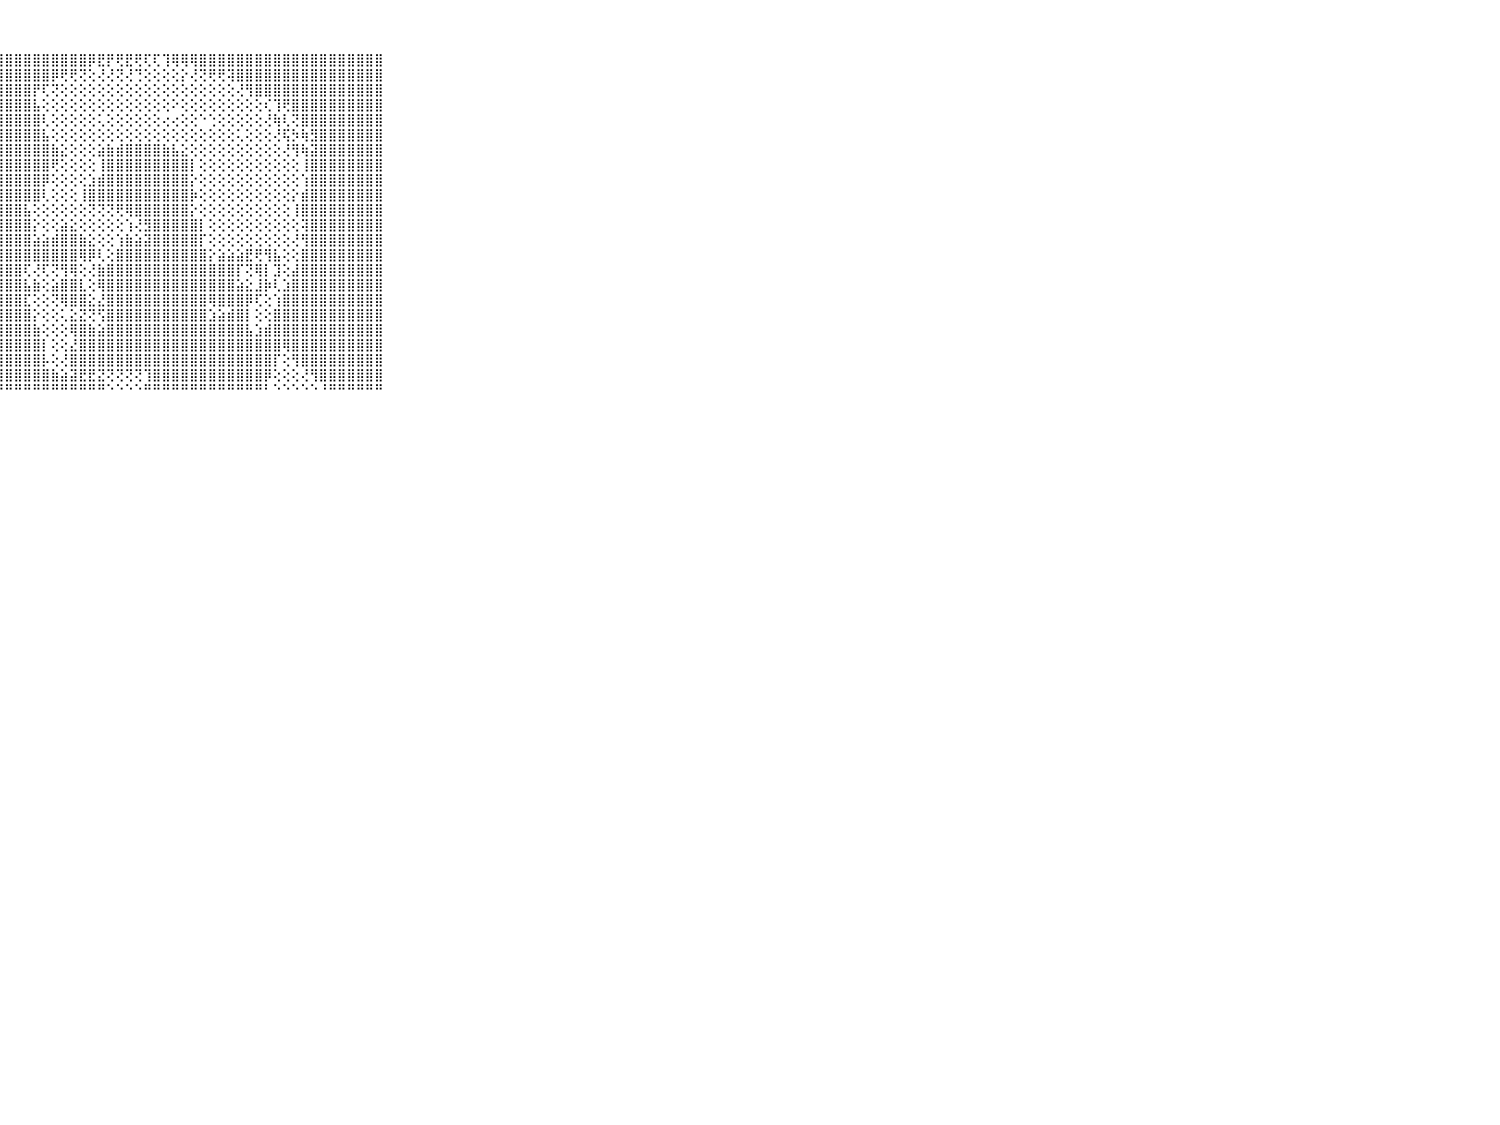

⠀⠀⠀⠀⠀⠀⠀⠀⠀⠀⠀⣿⣿⣿⣿⣿⣿⣿⣿⣿⣿⣿⣿⣿⣿⣿⣿⣿⣿⣿⣿⣿⣿⣿⣿⣿⣿⡿⣟⡟⢟⣟⢟⢏⢏⢹⢿⢿⢿⣿⣿⣿⣿⣿⣿⣿⣿⣿⣿⣿⣿⣿⣿⣿⣿⣿⣿⣿⣿⠀⠀⠀⠀⠀⠀⠀⠀⠀⠀⠀⠀
⠀⠀⠀⠀⠀⠀⠀⠀⠀⠀⠀⣿⣿⣿⣿⣿⣿⣿⣿⣿⣿⣿⣿⣿⣿⣿⣿⣿⣿⣿⣿⣿⣿⡿⢟⢟⢝⢕⢜⢜⢝⢜⢙⢕⢕⢕⢕⡕⢜⢝⢟⢟⢽⣿⣿⣿⣿⣿⣿⣿⣿⣿⣿⣿⣿⣿⣿⣿⣿⠀⠀⠀⠀⠀⠀⠀⠀⠀⠀⠀⠀
⠀⠀⠀⠀⠀⠀⠀⠀⠀⠀⠀⣿⣿⣿⣿⣿⣿⣿⣿⣿⣿⣿⣿⣿⣿⣿⣿⣿⣿⣿⣿⡟⢏⢝⢕⢕⢕⢕⢕⢕⢕⢕⢕⢕⢕⢕⢕⢕⢕⢕⢕⢕⢕⢜⢻⣿⣿⣿⣿⣿⣿⣿⣿⣿⣿⣿⣿⣿⣿⠀⠀⠀⠀⠀⠀⠀⠀⠀⠀⠀⠀
⠀⠀⠀⠀⠀⠀⠀⠀⠀⠀⠀⣿⣿⣿⣿⣿⣿⣿⣿⣿⣿⣿⣿⣿⣿⣿⣿⣿⣿⣿⣿⣧⢕⢕⢕⢕⢕⢕⢕⢕⢕⢕⢕⢕⢕⢕⠕⢕⢕⢕⢕⢕⢕⢕⢕⢕⢎⢹⢟⣿⣿⣿⣿⣿⣿⣿⣿⣿⣿⠀⠀⠀⠀⠀⠀⠀⠀⠀⠀⠀⠀
⠀⠀⠀⠀⠀⠀⠀⠀⠀⠀⠀⣿⣿⣿⣿⣿⣿⣿⣿⣿⣿⣿⣿⣿⣿⣿⣿⣿⣿⣿⣿⣿⢇⢕⢕⢕⢕⢕⢅⢕⢕⢕⢕⢕⢕⢔⢔⢕⢕⠑⢑⢕⢕⢕⢕⢕⢜⢷⢇⢝⣿⣿⣿⣿⣿⣿⣿⣿⣿⠀⠀⠀⠀⠀⠀⠀⠀⠀⠀⠀⠀
⠀⠀⠀⠀⠀⠀⠀⠀⠀⠀⠀⣿⣿⣿⣿⣿⣿⣿⣿⣿⣿⣿⣿⣿⣿⣿⣿⣿⣿⣿⣿⣿⣧⢕⢕⢕⢕⢕⢕⢕⢕⢕⢕⢕⢕⢕⢕⢕⢕⢕⢕⢕⢕⢅⢕⢕⢕⢜⢯⡳⢷⣻⣿⣿⣿⣿⣿⣿⣿⠀⠀⠀⠀⠀⠀⠀⠀⠀⠀⠀⠀
⠀⠀⠀⠀⠀⠀⠀⠀⠀⠀⠀⣿⣿⣿⣿⣿⣿⣿⣿⣿⣿⣿⣿⣿⣿⣿⣿⣿⣿⣿⣿⣿⣿⣷⣕⢕⢕⢕⣵⣷⣾⣿⣿⣿⣿⣷⣧⣕⢕⢕⢕⢕⢕⢕⢕⢕⢕⢕⢜⢻⢷⣽⣿⣿⣿⣿⣿⣿⣿⠀⠀⠀⠀⠀⠀⠀⠀⠀⠀⠀⠀
⠀⠀⠀⠀⠀⠀⠀⠀⠀⠀⠀⣿⣿⣿⣿⣿⣿⣿⣿⣿⣿⣿⣿⣿⣿⣿⣿⣿⣿⣿⣿⣿⣿⢟⢕⢕⢕⢕⢸⣿⣿⣿⣿⣿⣿⣿⣿⣿⡇⢕⢕⢕⢕⢕⢕⢕⢕⢕⢕⢕⢸⣿⣿⣿⣿⣿⣿⣿⣿⠀⠀⠀⠀⠀⠀⠀⠀⠀⠀⠀⠀
⠀⠀⠀⠀⠀⠀⠀⠀⠀⠀⠀⣿⣿⣿⣿⣿⣿⣿⣿⣿⣿⣿⣿⣿⣿⣿⣿⣿⣿⣿⣿⣿⡿⢕⢕⢕⢕⣱⣾⣿⣿⣿⣿⣿⣿⣿⣿⣿⡕⢕⢕⢕⢕⢕⢕⢕⢕⢕⢕⢕⢱⣿⣿⣿⣿⣿⣿⣿⣿⠀⠀⠀⠀⠀⠀⠀⠀⠀⠀⠀⠀
⠀⠀⠀⠀⠀⠀⠀⠀⠀⠀⠀⣿⣿⣿⣿⣿⣿⣿⣿⣿⣿⣿⣿⣿⣿⣿⣿⣿⣿⣿⣿⣿⢇⢕⢕⢕⢸⣿⣿⣿⣿⣿⣿⣿⣿⣿⣿⣿⡷⢕⢕⢕⢕⢕⢕⢕⢕⢕⢕⡕⣾⣿⣿⣿⣿⣿⣿⣿⣿⠀⠀⠀⠀⠀⠀⠀⠀⠀⠀⠀⠀
⠀⠀⠀⠀⠀⠀⠀⠀⠀⠀⠀⣿⣿⣿⣿⣿⣿⣿⣿⣿⣿⣿⣿⣿⣿⣿⣿⣿⣿⣿⣧⢕⢕⢕⢕⢕⢕⢝⢝⢝⢟⢿⣿⣿⣿⣿⣿⣿⡕⢕⢕⢕⢕⢕⢕⢕⢕⢕⢕⢸⣿⣿⣿⣿⣿⣿⣿⣿⣿⠀⠀⠀⠀⠀⠀⠀⠀⠀⠀⠀⠀
⠀⠀⠀⠀⠀⠀⠀⠀⠀⠀⠀⣿⣿⣿⣿⣿⣿⣿⣿⣿⣿⣿⣿⣿⣿⣿⣿⣿⣿⣿⣿⡕⢕⢕⣵⣕⢕⢕⢕⢕⢕⢱⢜⣻⣿⣿⣿⣿⣿⡇⢕⢕⢕⢕⢕⢕⢕⢕⢕⢕⢽⣿⣿⣿⣿⣿⣿⣿⣿⠀⠀⠀⠀⠀⠀⠀⠀⠀⠀⠀⠀
⠀⠀⠀⠀⠀⠀⠀⠀⠀⠀⠀⣿⣿⣿⣿⣿⣿⣿⣿⣿⣿⣿⣿⣿⣿⣿⣿⣿⣿⣿⣿⣵⣵⣾⣿⣿⣷⣕⢕⢕⢱⣷⣵⣽⣿⣿⣿⣿⣿⡏⢕⢕⢕⢕⢕⢕⢕⢕⢕⢜⢻⣿⣿⣿⣿⣿⣿⣿⣿⠀⠀⠀⠀⠀⠀⠀⠀⠀⠀⠀⠀
⠀⠀⠀⠀⠀⠀⠀⠀⠀⠀⠀⣿⣿⣿⣿⣿⣿⣿⣿⣿⣿⣿⣿⣿⣿⣿⣿⣿⣿⣿⣿⣿⣿⣿⣿⣿⢿⡿⢇⢕⣿⣿⣿⣿⣿⣿⣿⣿⣿⣿⡕⣵⣵⣵⣟⢟⢻⣧⢕⢕⣿⣿⣿⣿⣿⣿⣿⣿⣿⠀⠀⠀⠀⠀⠀⠀⠀⠀⠀⠀⠀
⠀⠀⠀⠀⠀⠀⠀⠀⠀⠀⠀⣿⣿⣿⣿⣿⣿⣿⣿⣿⣿⣿⣿⣿⣿⣿⣿⣿⣿⣿⢏⢜⢏⢝⢻⢿⢕⢜⣷⣿⣿⣿⣿⣿⣿⣿⣿⣿⣿⣿⣿⣿⣿⡏⢝⢿⡇⣹⢕⣼⣿⣿⣿⣿⣿⣿⣿⣿⣿⠀⠀⠀⠀⠀⠀⠀⠀⠀⠀⠀⠀
⠀⠀⠀⠀⠀⠀⠀⠀⠀⠀⠀⣿⣿⣿⣿⣿⣿⣿⣿⣿⣿⣿⣿⣿⣿⣿⣿⣿⣿⣿⣧⣷⢕⣵⣿⣿⣇⢕⢿⣿⣿⣿⣿⣿⣿⣿⣿⣿⣿⣿⣿⣿⣿⣵⣕⣸⡷⢇⣱⣿⣿⣿⣿⣿⣿⣿⣿⣿⣿⠀⠀⠀⠀⠀⠀⠀⠀⠀⠀⠀⠀
⠀⠀⠀⠀⠀⠀⠀⠀⠀⠀⠀⣿⣿⣿⣿⣿⣿⣿⣿⣿⣿⣿⣿⣿⣿⣿⣿⣿⣿⣿⣏⢕⢕⢝⢿⣿⣿⣕⣜⣿⣿⣿⣿⣿⣿⣿⣿⣿⣿⣿⢿⣿⣿⣿⡿⢏⢕⢱⣿⣿⣿⣿⣿⣿⣿⣿⣿⣿⣿⠀⠀⠀⠀⠀⠀⠀⠀⠀⠀⠀⠀
⠀⠀⠀⠀⠀⠀⠀⠀⠀⠀⠀⣿⣿⣿⣿⣿⣿⣿⣿⣿⣿⣿⣿⣿⣿⣿⣿⣿⣿⣿⣿⡕⢕⢕⢅⣕⣝⢝⢫⣿⣿⣿⣿⣿⣿⣿⣿⣿⣿⣿⣱⣵⣾⣿⡇⢕⢕⣿⣿⣿⣿⣿⣿⣿⣿⣿⣿⣿⣿⠀⠀⠀⠀⠀⠀⠀⠀⠀⠀⠀⠀
⠀⠀⠀⠀⠀⠀⠀⠀⠀⠀⠀⣿⣿⣿⣿⣿⣿⣿⣿⣿⣿⣿⣿⣿⣿⣿⣿⣿⣿⣿⣿⣷⢕⢕⢕⢿⣿⣷⣵⣿⣿⣿⣿⣿⣿⣿⣿⣿⣿⣿⣿⣿⣿⣿⣧⣱⣾⣿⣿⣿⣿⣿⣿⣿⣿⣿⣿⣿⣿⠀⠀⠀⠀⠀⠀⠀⠀⠀⠀⠀⠀
⠀⠀⠀⠀⠀⠀⠀⠀⠀⠀⠀⣿⢟⢿⣿⣿⣿⣿⣿⣿⣿⣿⣿⣿⣿⣿⣿⣿⣿⣿⣿⣿⡇⢕⢕⣜⣿⣿⣿⣿⣿⣿⣿⣿⣿⣿⣿⣿⣿⣿⣿⣿⣿⣿⣿⣿⣿⣿⢿⣿⣿⣿⣿⣿⣿⣿⣿⣿⣿⠀⠀⠀⠀⠀⠀⠀⠀⠀⠀⠀⠀
⠀⠀⠀⠀⠀⠀⠀⠀⠀⠀⠀⣿⣏⣕⣿⣿⣿⣿⣿⣿⣿⣿⣿⣿⣿⣿⣿⣿⣿⣿⣿⣿⡧⢕⢜⣿⣿⣿⣿⣿⣿⣿⣿⣿⣿⣿⣿⣿⣿⣿⣿⣿⣿⣿⣿⣿⣿⡏⢕⢻⣿⣿⣿⣿⣿⣿⣿⣿⣿⠀⠀⠀⠀⠀⠀⠀⠀⠀⠀⠀⠀
⠀⠀⠀⠀⠀⠀⠀⠀⠀⠀⠀⣿⡗⢱⣿⣿⣿⣿⣿⣿⣿⣿⣿⣿⣿⣿⣿⣿⣿⣿⣿⣿⣿⣷⣵⣽⣟⣟⣝⢝⢝⢝⢝⢹⣿⣿⣿⣿⣿⣿⣿⣿⣿⣿⣿⣿⡿⢕⢕⢕⢜⢻⣿⣿⣿⣿⣿⣿⣿⠀⠀⠀⠀⠀⠀⠀⠀⠀⠀⠀⠀
⠀⠀⠀⠀⠀⠀⠀⠀⠀⠀⠀⠛⠙⠙⠛⠛⠛⠛⠛⠛⠛⠛⠛⠛⠛⠛⠛⠛⠛⠛⠛⠛⠛⠛⠛⠛⠛⠛⠛⠑⠑⠑⠑⠛⠛⠛⠛⠛⠛⠛⠛⠛⠛⠛⠛⠛⠃⠑⠑⠑⠑⠑⠘⠛⠛⠛⠛⠛⠛⠀⠀⠀⠀⠀⠀⠀⠀⠀⠀⠀⠀